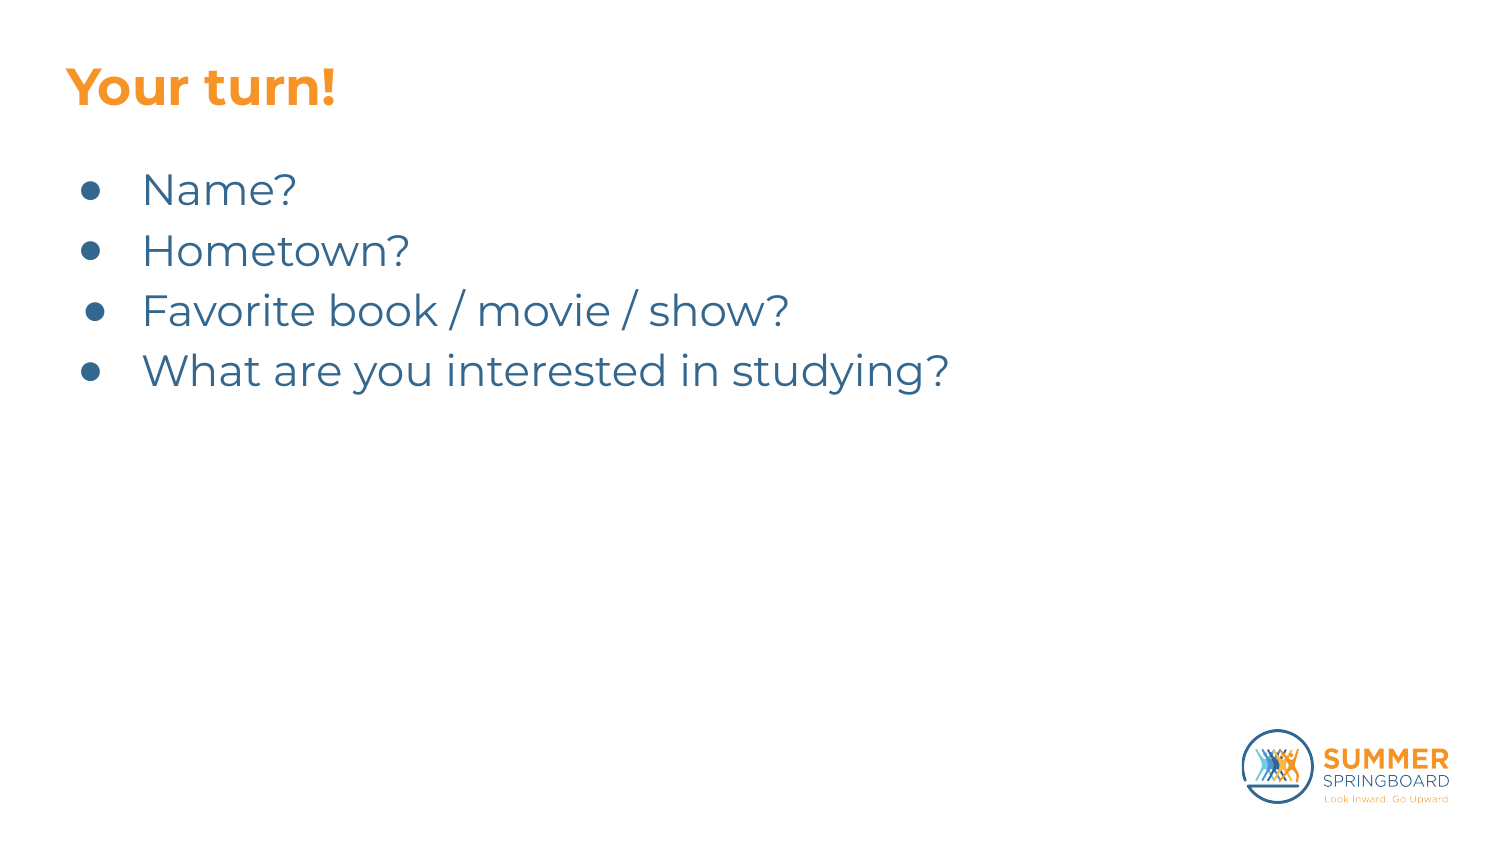

# Your turn!
Name?
Hometown?
Favorite book / movie / show?
What are you interested in studying?